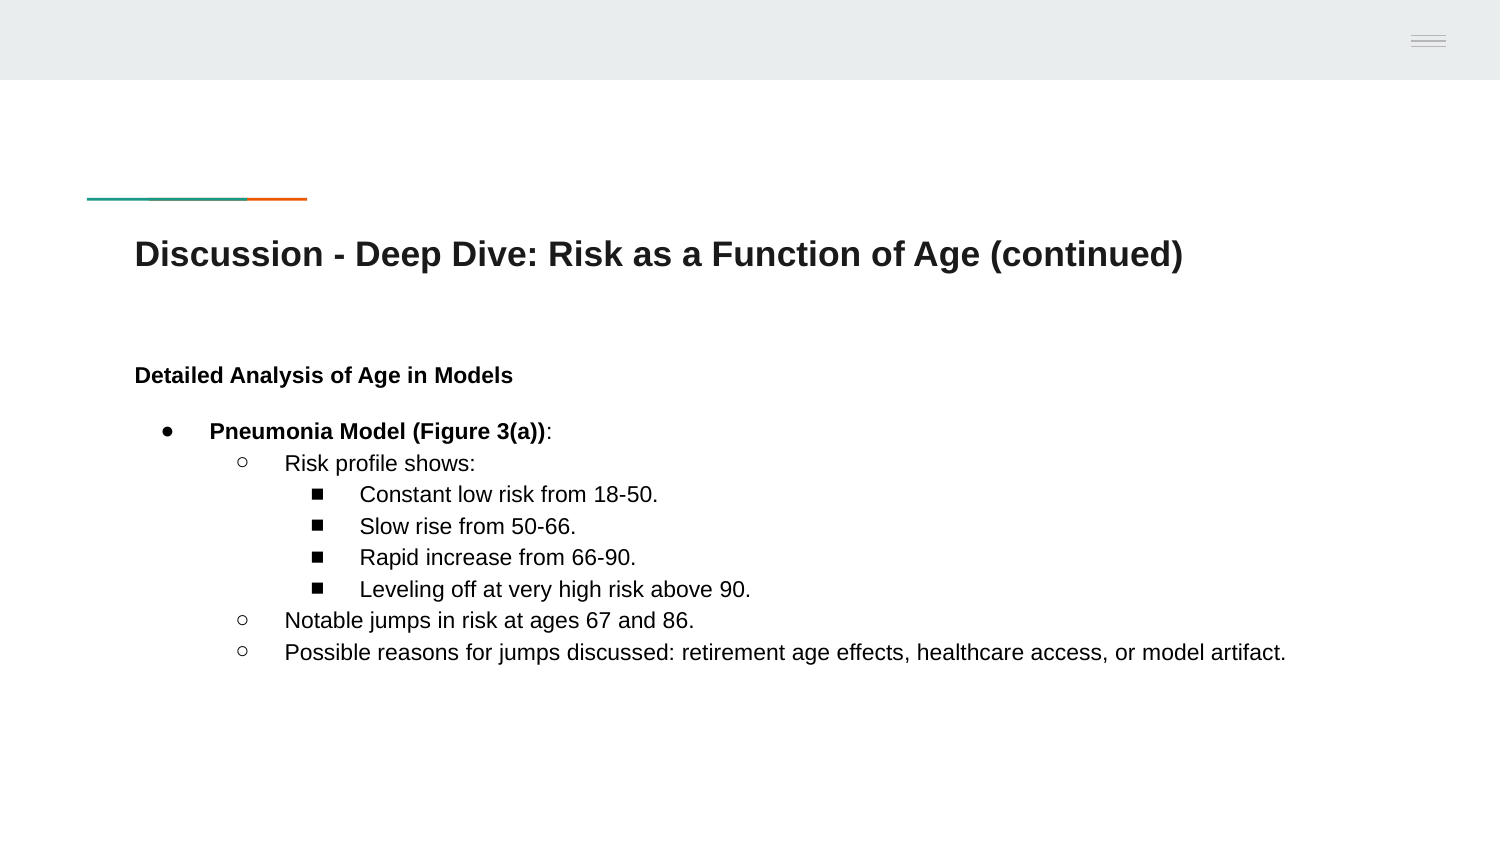

# Discussion - Deep Dive: Risk as a Function of Age (continued)
Detailed Analysis of Age in Models
Pneumonia Model (Figure 3(a)):
Risk profile shows:
Constant low risk from 18-50.
Slow rise from 50-66.
Rapid increase from 66-90.
Leveling off at very high risk above 90.
Notable jumps in risk at ages 67 and 86.
Possible reasons for jumps discussed: retirement age effects, healthcare access, or model artifact.